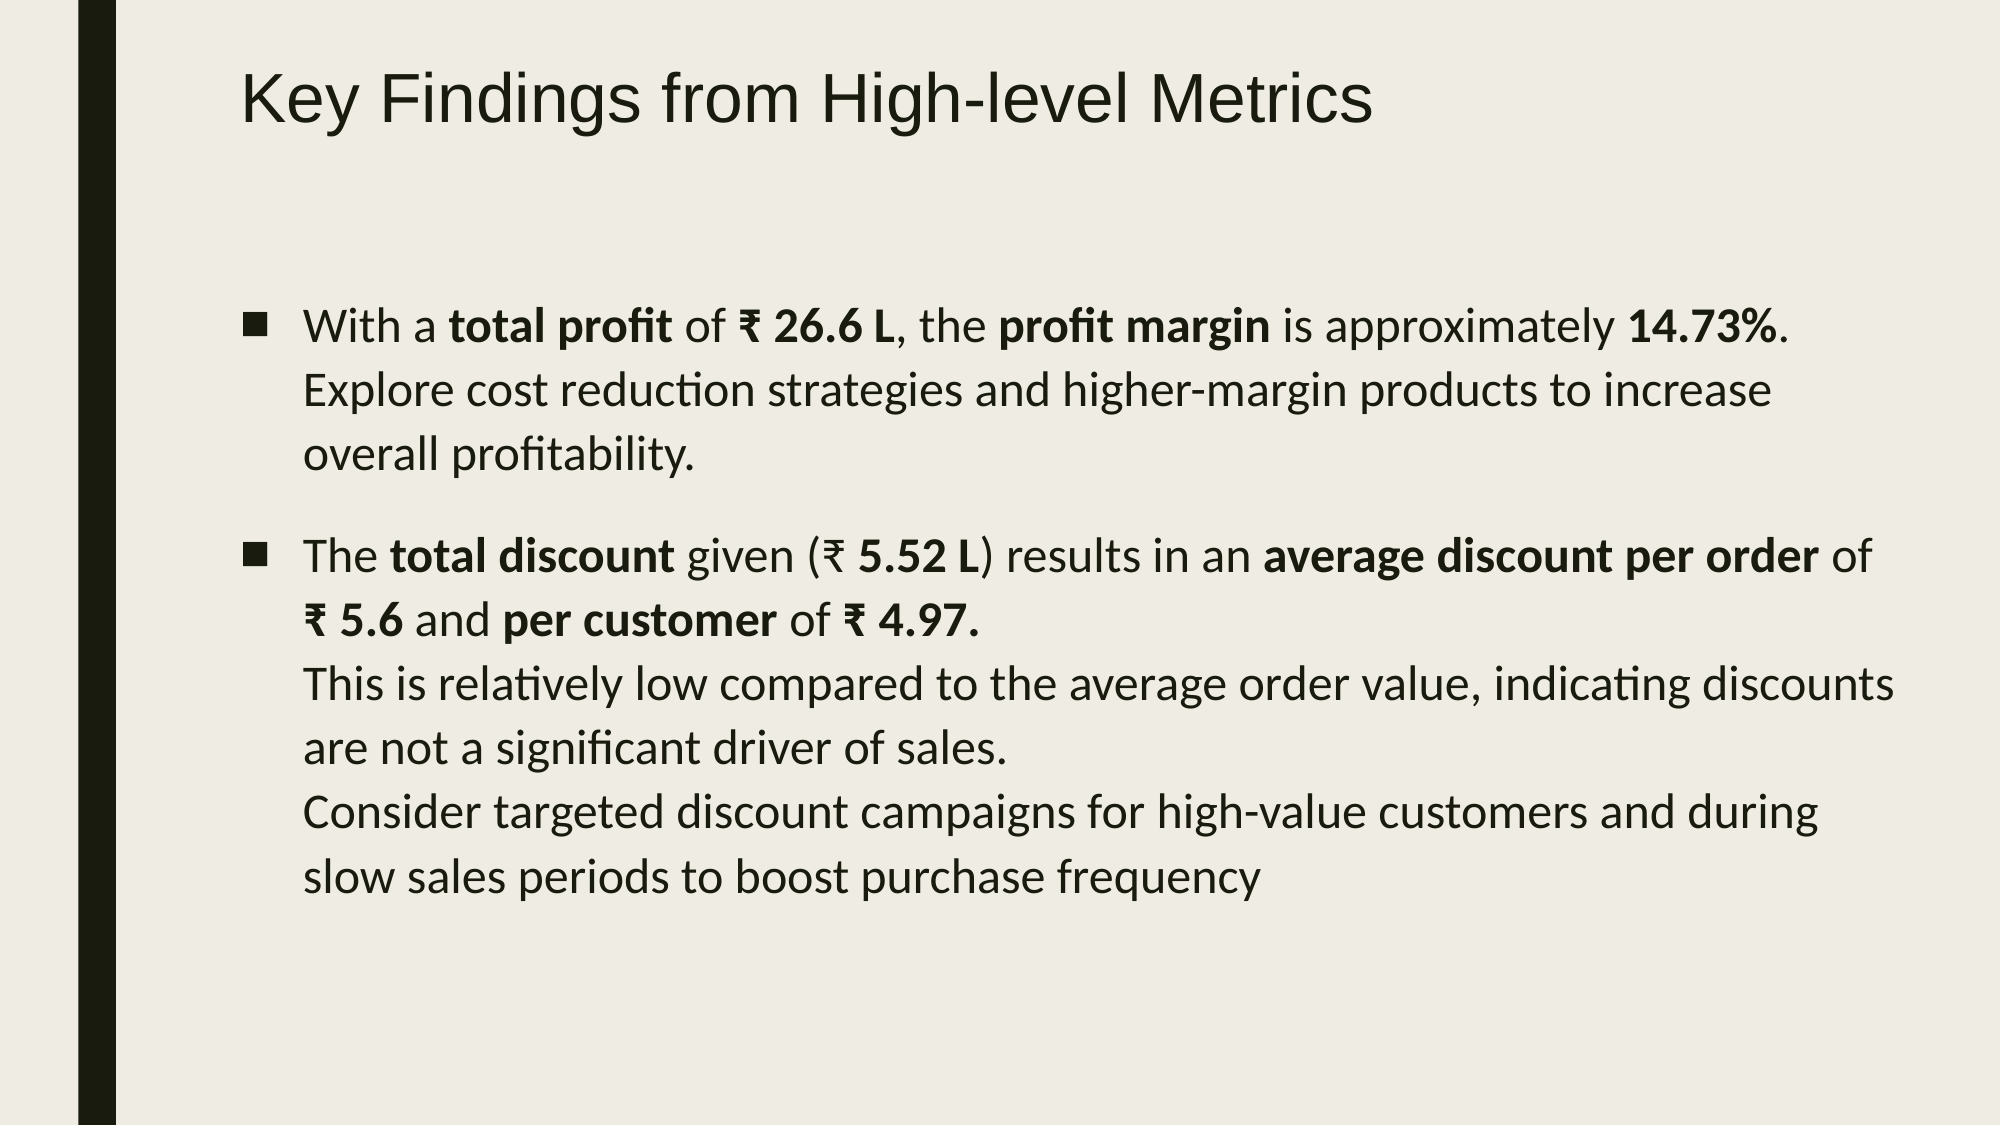

# Key Findings from High-level Metrics
With a total profit of ₹ 26.6 L, the profit margin is approximately 14.73%. Explore cost reduction strategies and higher-margin products to increase overall profitability.
The total discount given (₹ 5.52 L) results in an average discount per order of ₹ 5.6 and per customer of ₹ 4.97.                                                                             This is relatively low compared to the average order value, indicating discounts are not a significant driver of sales.                                                                 Consider targeted discount campaigns for high-value customers and during slow sales periods to boost purchase frequency